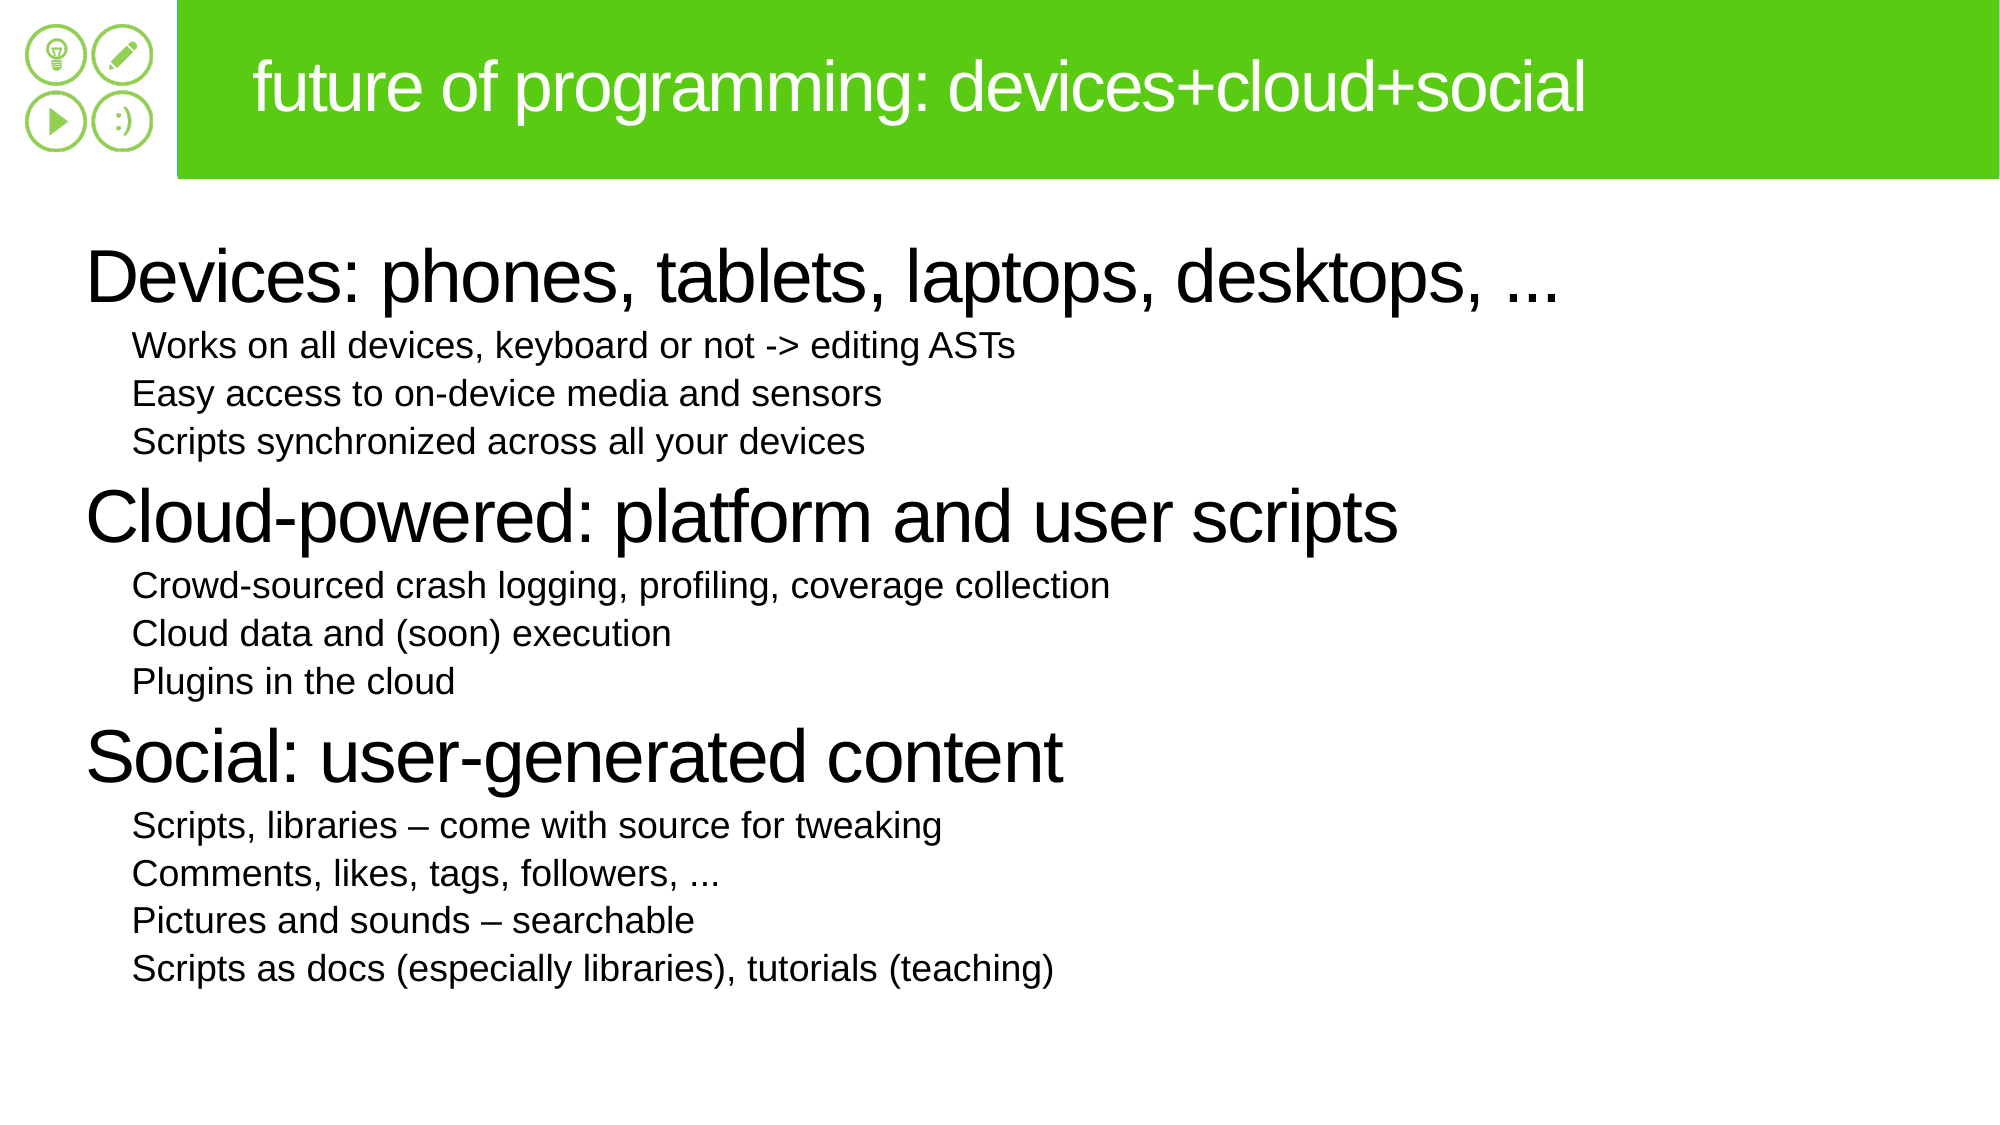

# future of programming: devices+cloud+social
Devices: phones, tablets, laptops, desktops, ...
Works on all devices, keyboard or not -> editing ASTs
Easy access to on-device media and sensors
Scripts synchronized across all your devices
Cloud-powered: platform and user scripts
Crowd-sourced crash logging, profiling, coverage collection
Cloud data and (soon) execution
Plugins in the cloud
Social: user-generated content
Scripts, libraries – come with source for tweaking
Comments, likes, tags, followers, ...
Pictures and sounds – searchable
Scripts as docs (especially libraries), tutorials (teaching)